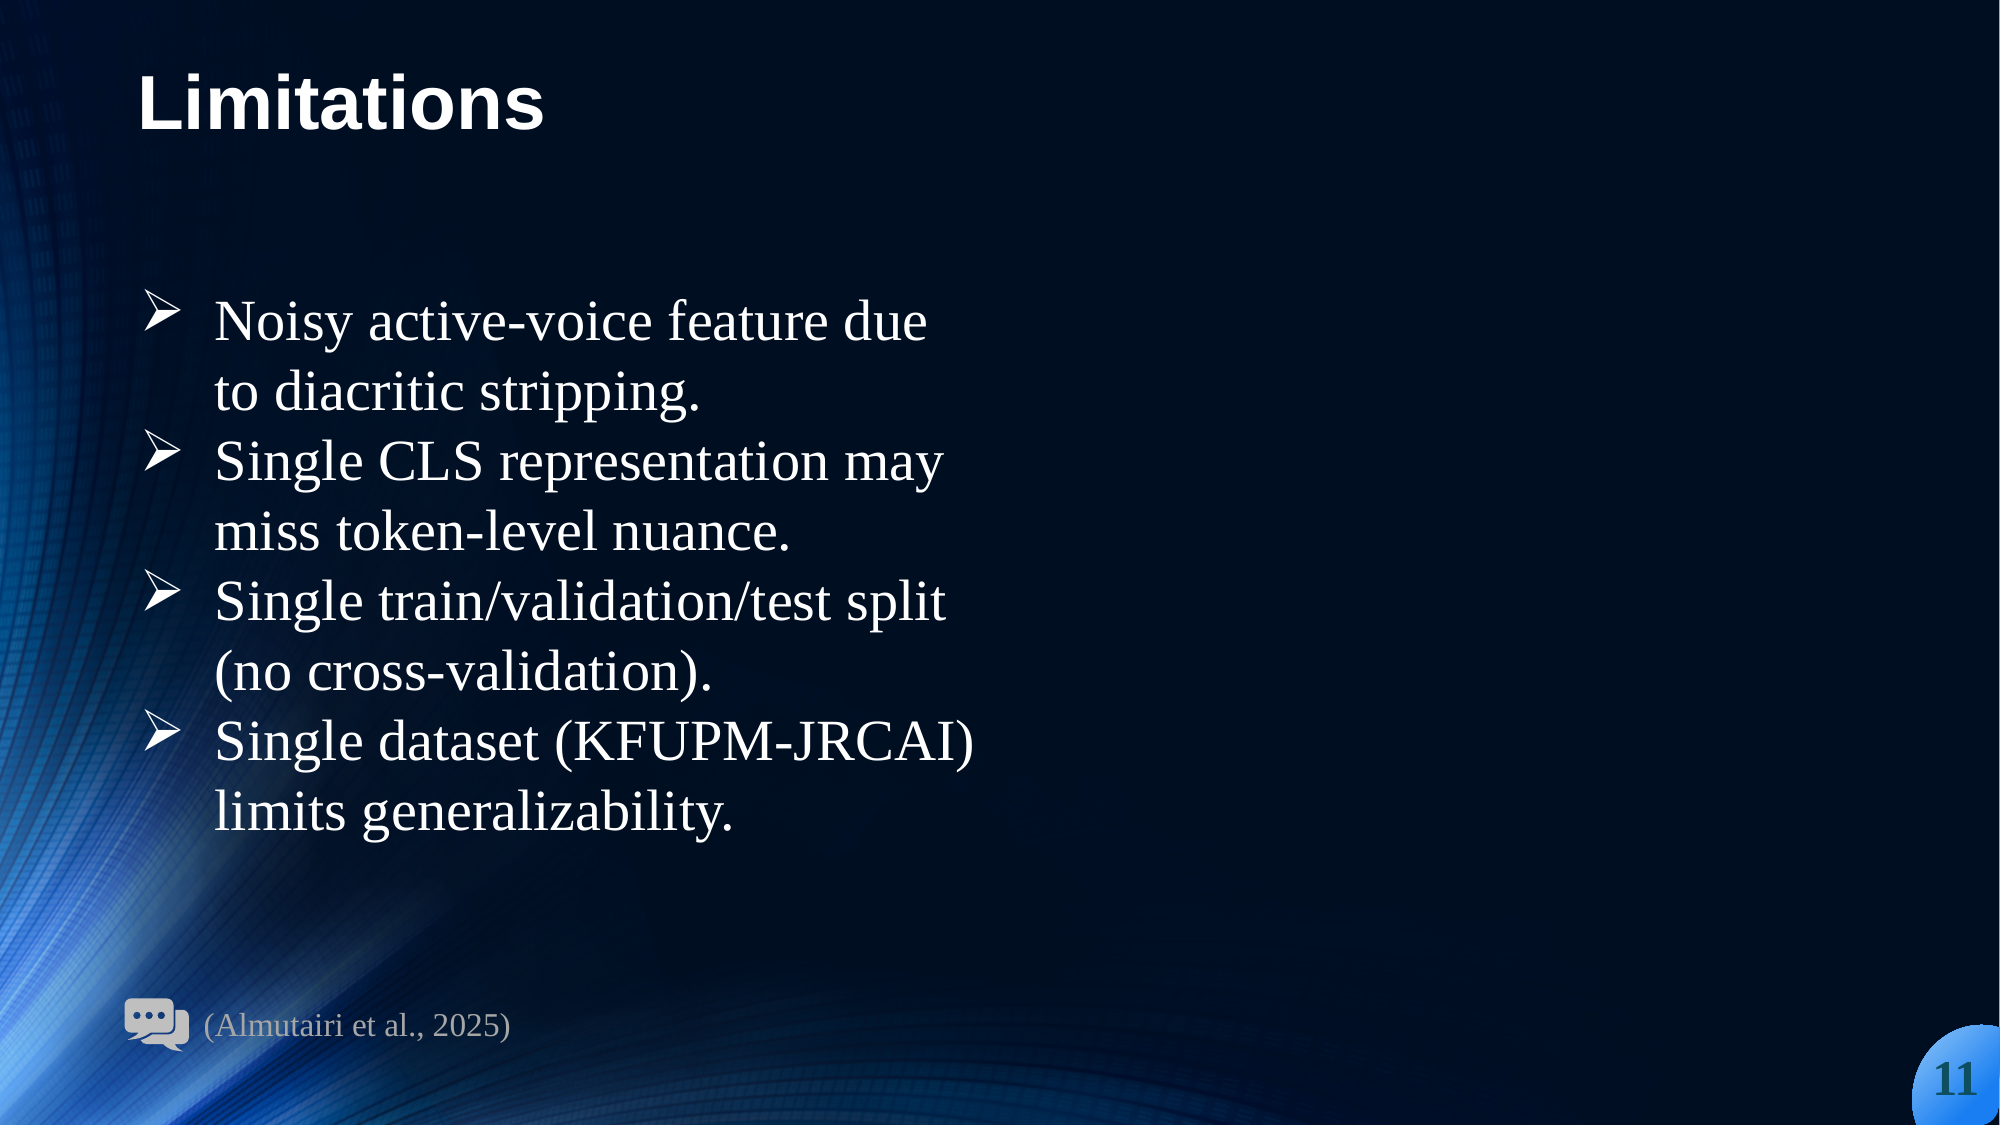

Limitations
Noisy active-voice feature due to diacritic stripping.
Single CLS representation may miss token-level nuance.
Single train/validation/test split (no cross-validation).
Single dataset (KFUPM‑JRCAI) limits generalizability.
(Almutairi et al., 2025)

11